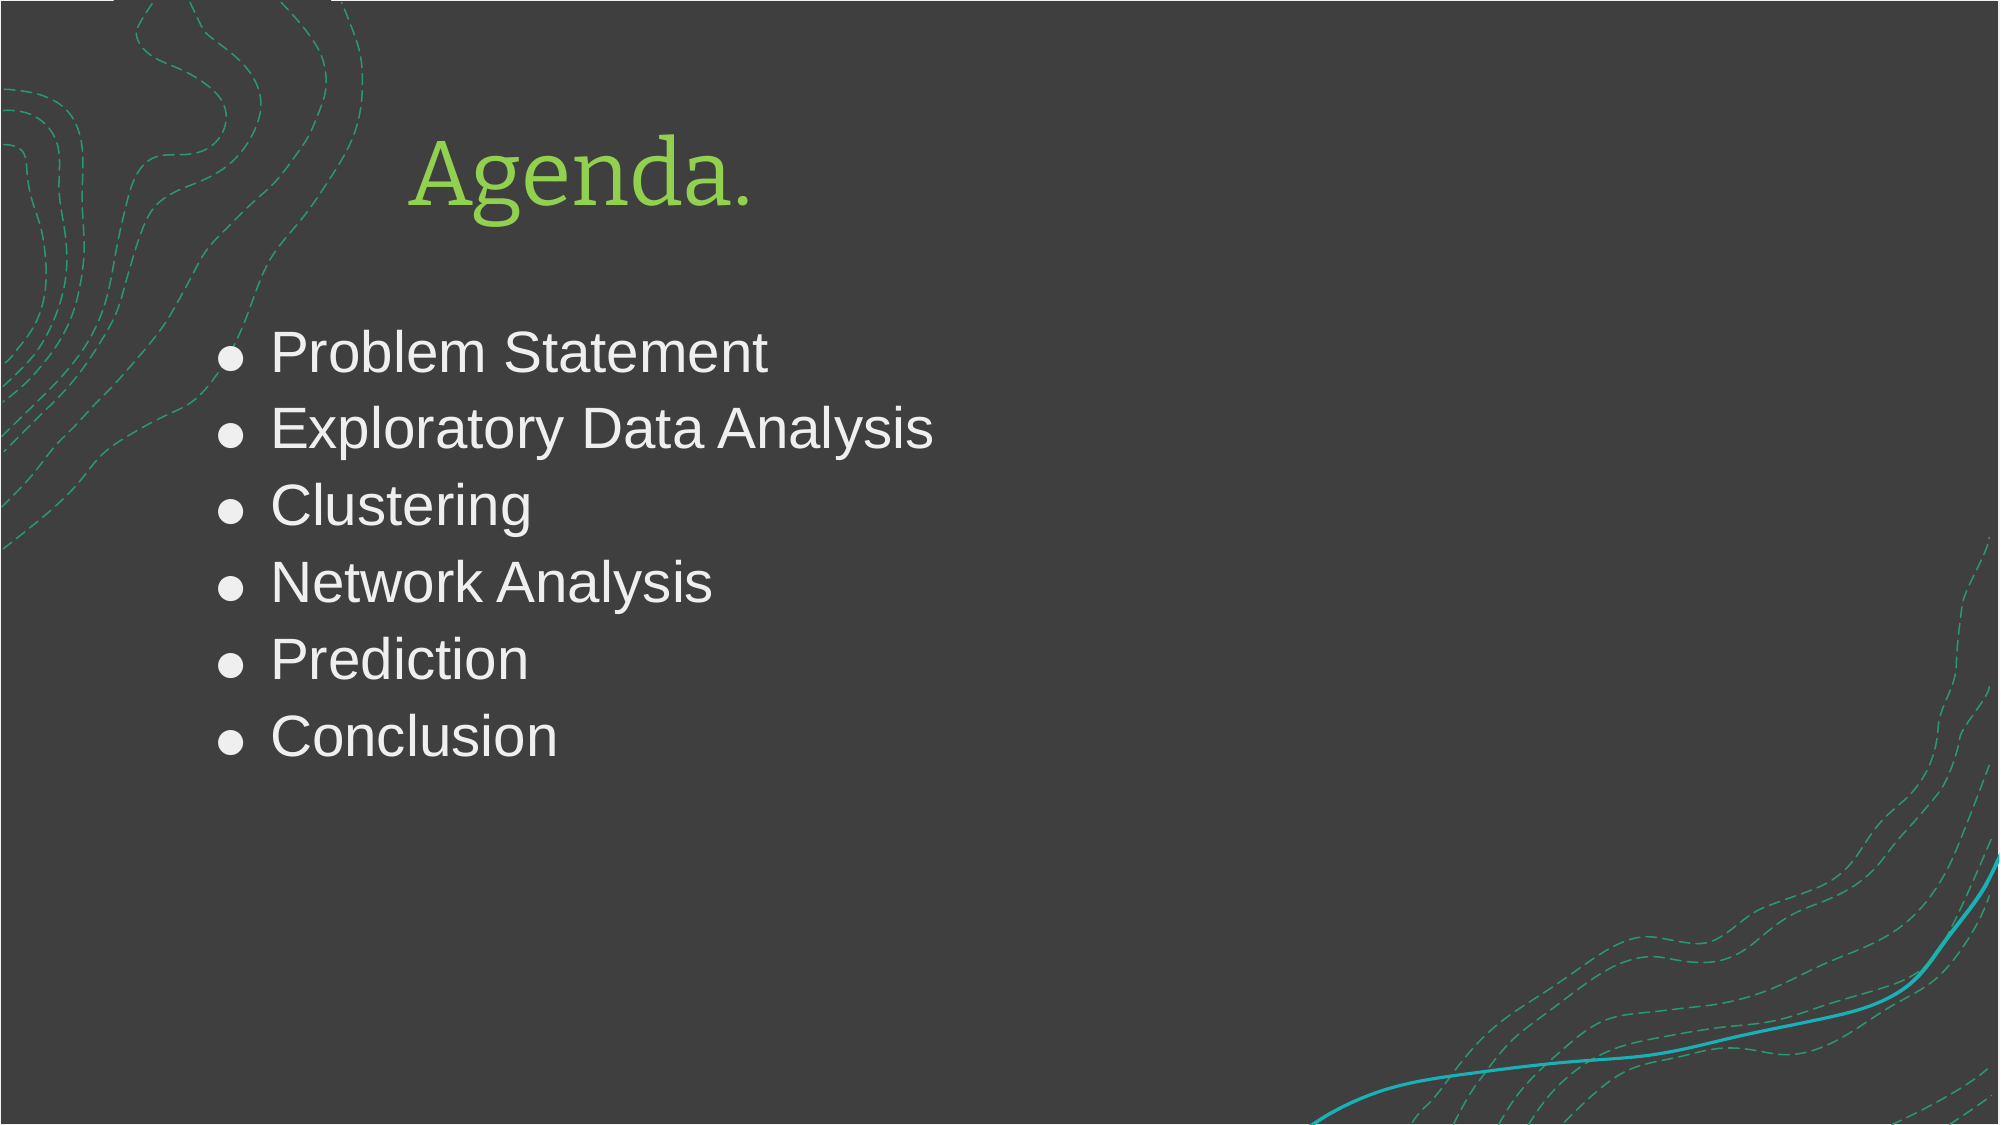

# Agenda.
Problem Statement
Exploratory Data Analysis
Clustering
Network Analysis
Prediction
Conclusion